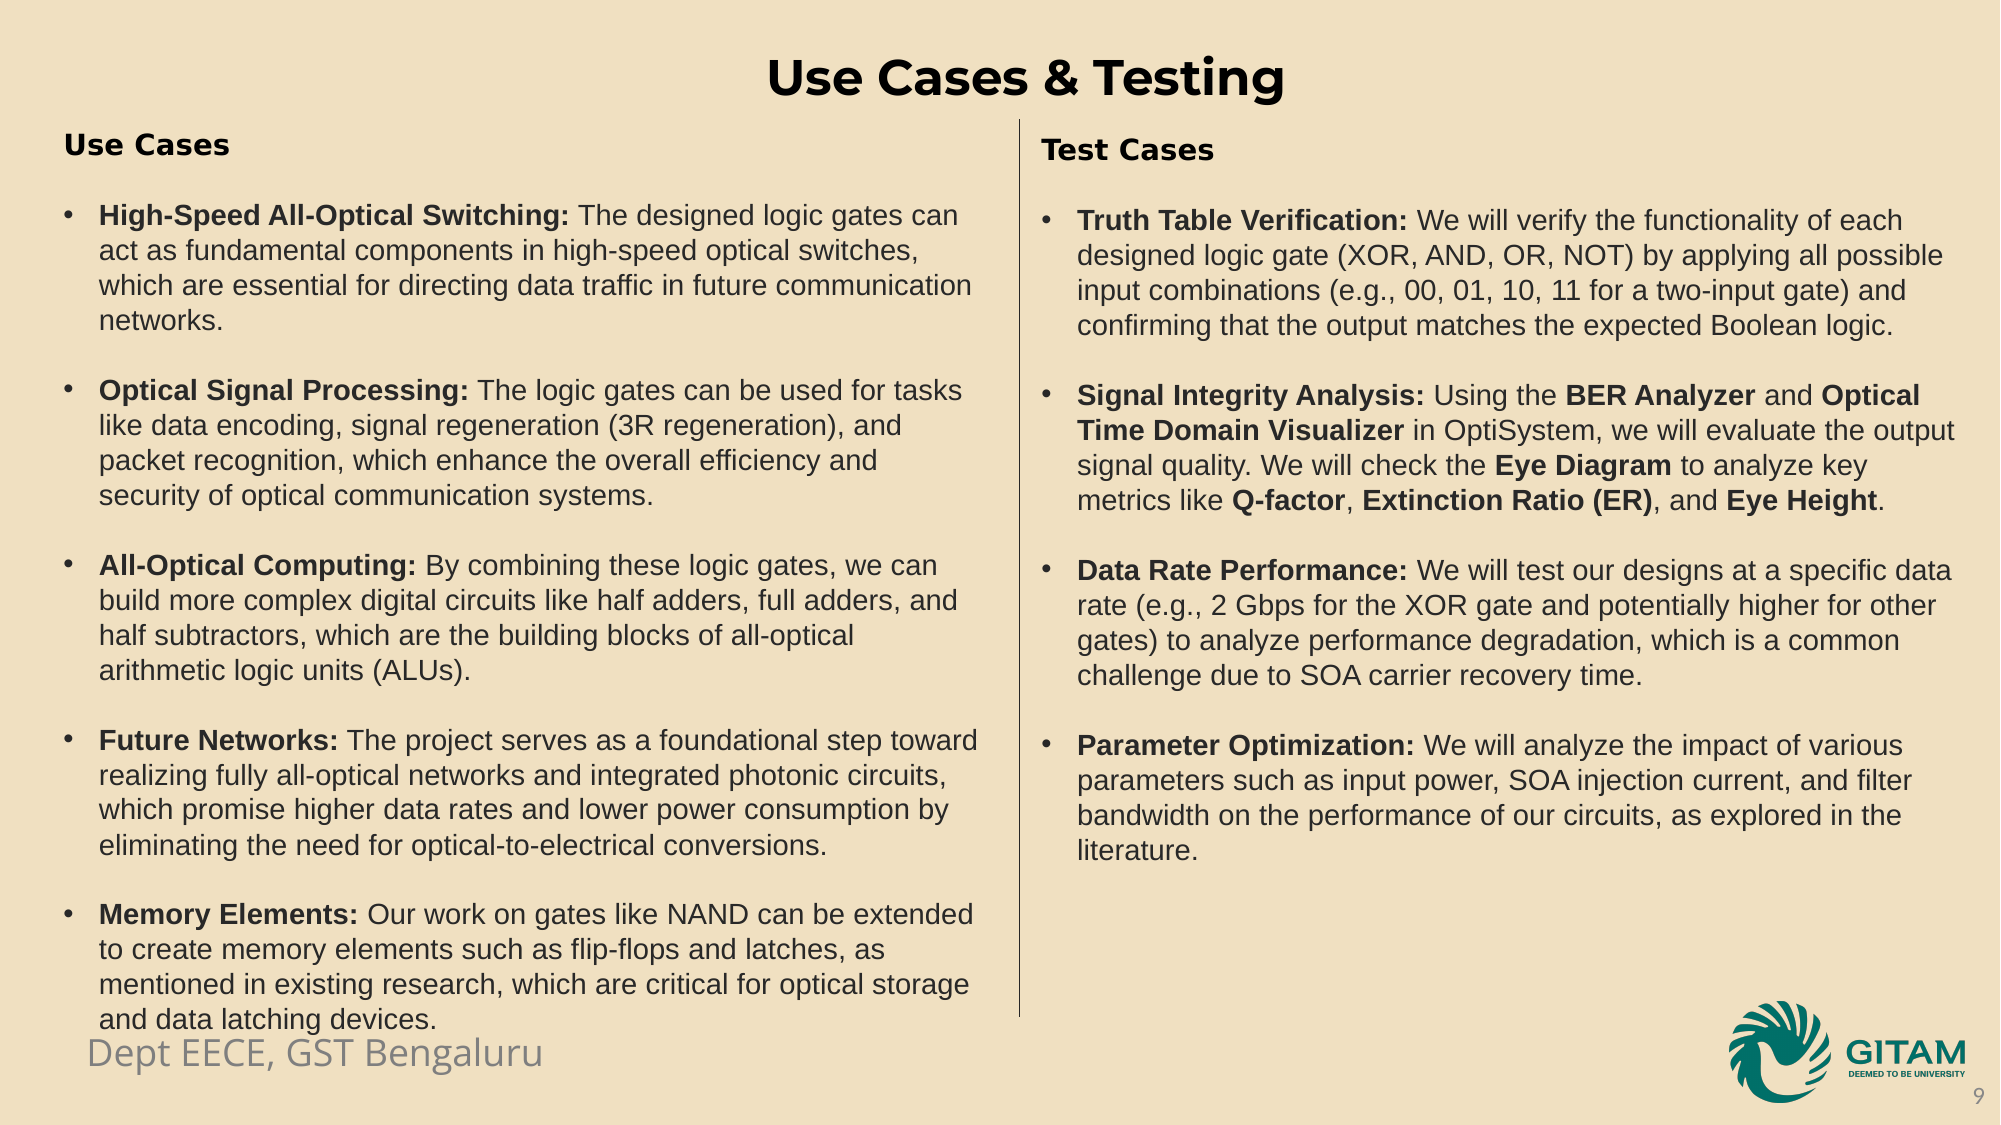

Use Cases & Testing
Use Cases

High-Speed All-Optical Switching: The designed logic gates can act as fundamental components in high-speed optical switches, which are essential for directing data traffic in future communication networks.

Optical Signal Processing: The logic gates can be used for tasks like data encoding, signal regeneration (3R regeneration), and packet recognition, which enhance the overall efficiency and security of optical communication systems.

All-Optical Computing: By combining these logic gates, we can build more complex digital circuits like half adders, full adders, and half subtractors, which are the building blocks of all-optical arithmetic logic units (ALUs).

Future Networks: The project serves as a foundational step toward realizing fully all-optical networks and integrated photonic circuits, which promise higher data rates and lower power consumption by eliminating the need for optical-to-electrical conversions.

Memory Elements: Our work on gates like NAND can be extended to create memory elements such as flip-flops and latches, as mentioned in existing research, which are critical for optical storage and data latching devices.

Test Cases

Truth Table Verification: We will verify the functionality of each designed logic gate (XOR, AND, OR, NOT) by applying all possible input combinations (e.g., 00, 01, 10, 11 for a two-input gate) and confirming that the output matches the expected Boolean logic.

Signal Integrity Analysis: Using the BER Analyzer and Optical Time Domain Visualizer in OptiSystem, we will evaluate the output signal quality. We will check the Eye Diagram to analyze key metrics like Q-factor, Extinction Ratio (ER), and Eye Height.

Data Rate Performance: We will test our designs at a specific data rate (e.g., 2 Gbps for the XOR gate and potentially higher for other gates) to analyze performance degradation, which is a common challenge due to SOA carrier recovery time.

Parameter Optimization: We will analyze the impact of various parameters such as input power, SOA injection current, and filter bandwidth on the performance of our circuits, as explored in the literature.

9